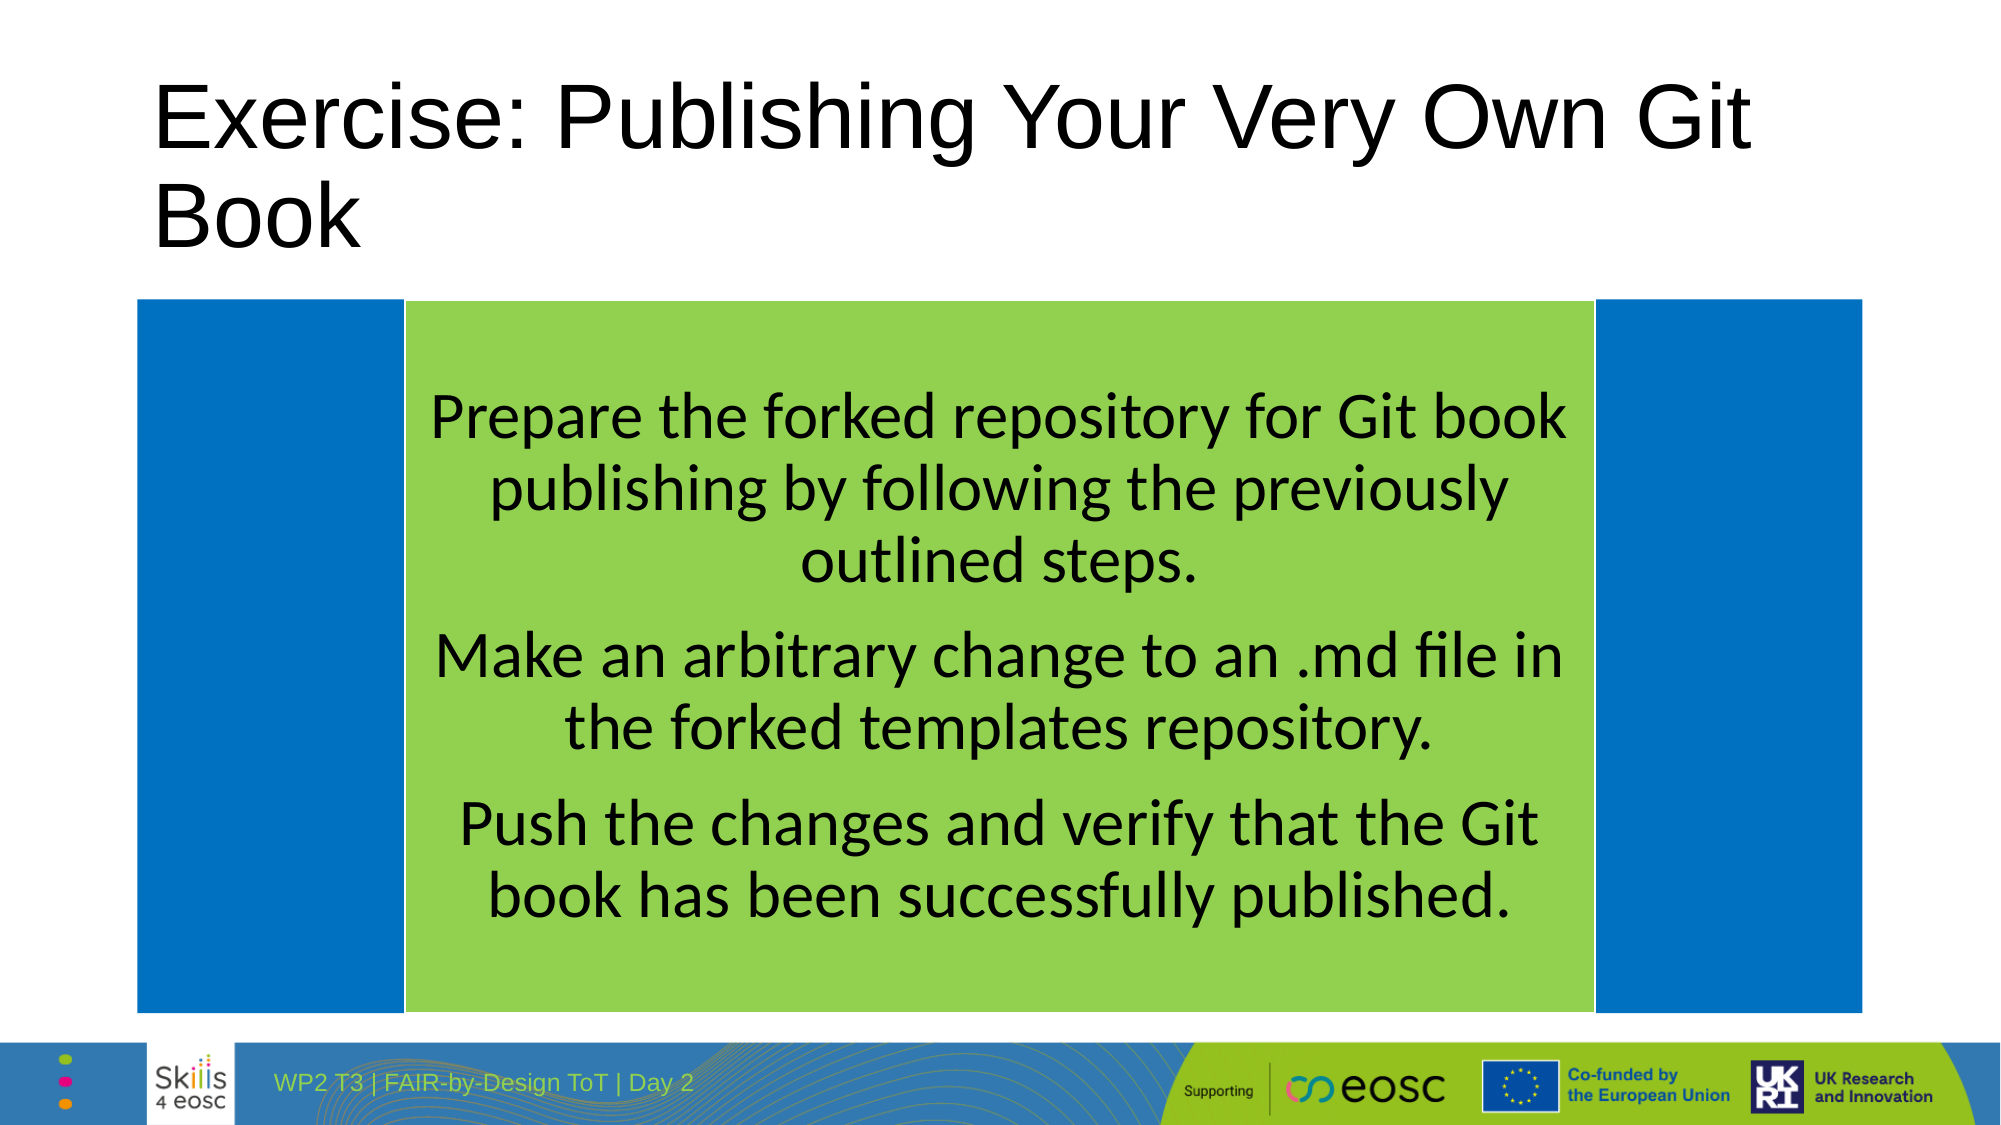

# Exercise: Publishing Your Very Own Git Book
Prepare the forked repository for Git book publishing by following the previously outlined steps.
Make an arbitrary change to an .md file in the forked templates repository.
Push the changes and verify that the Git book has been successfully published.
WP2 T3 | FAIR-by-Design ToT | Day 2